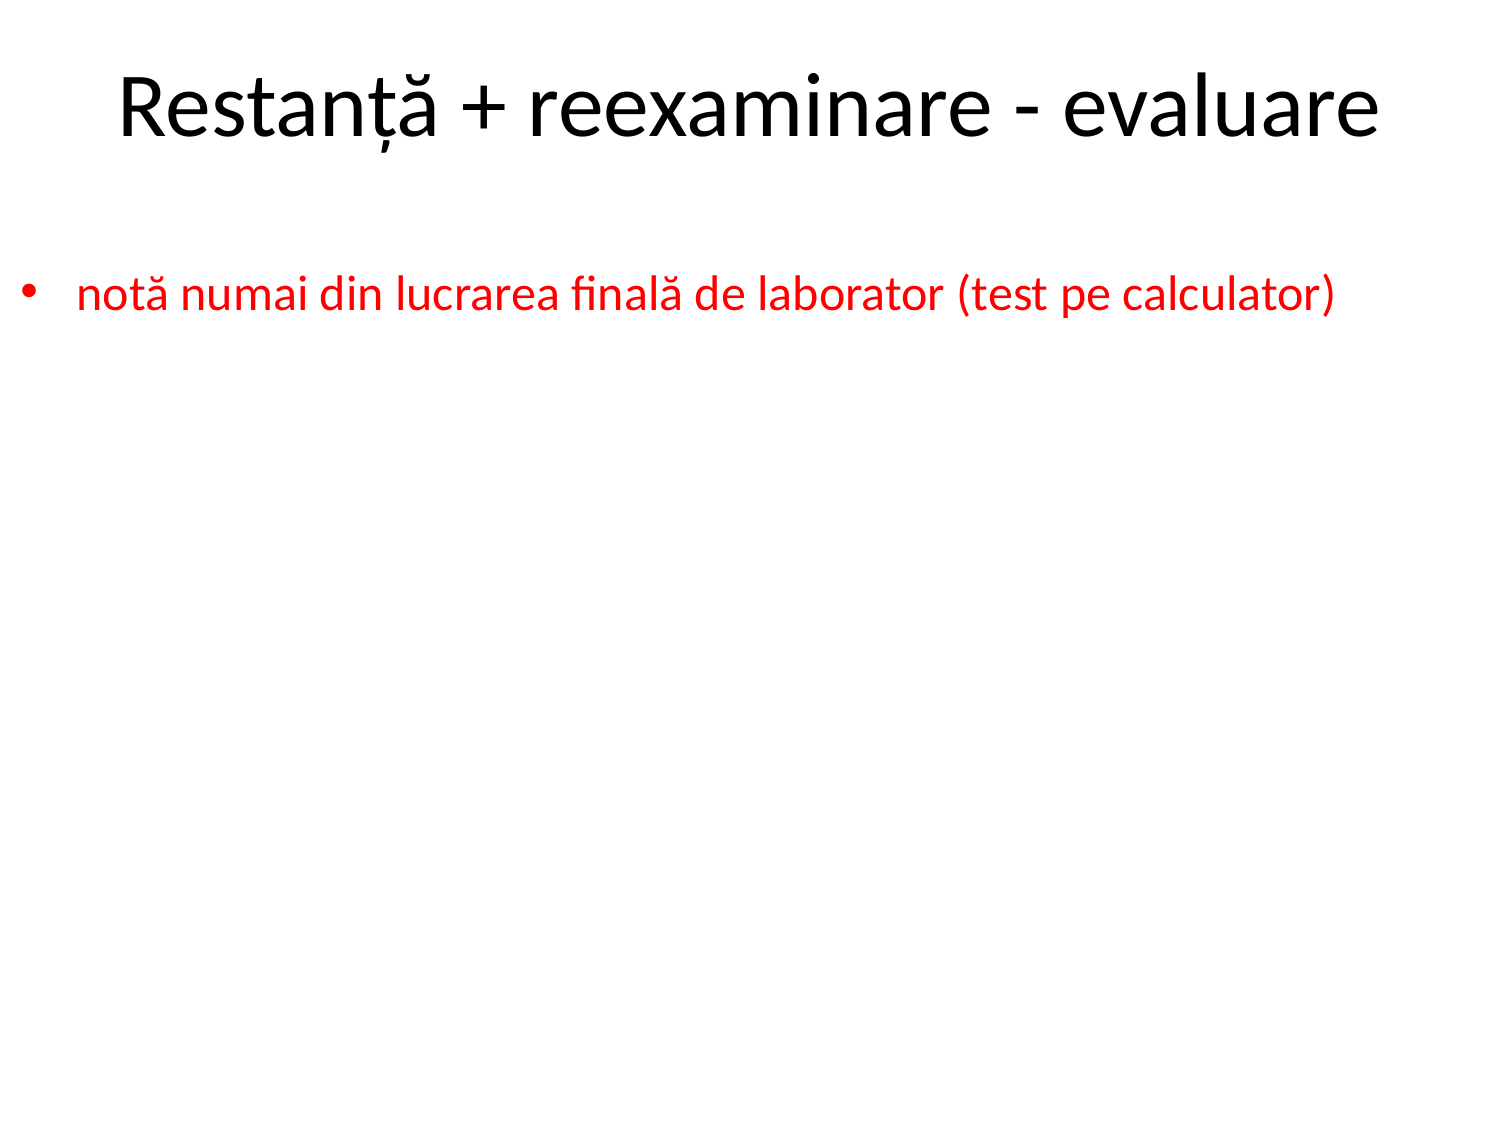

# Restanță + reexaminare - evaluare

notă numai din lucrarea finală de laborator (test pe calculator)